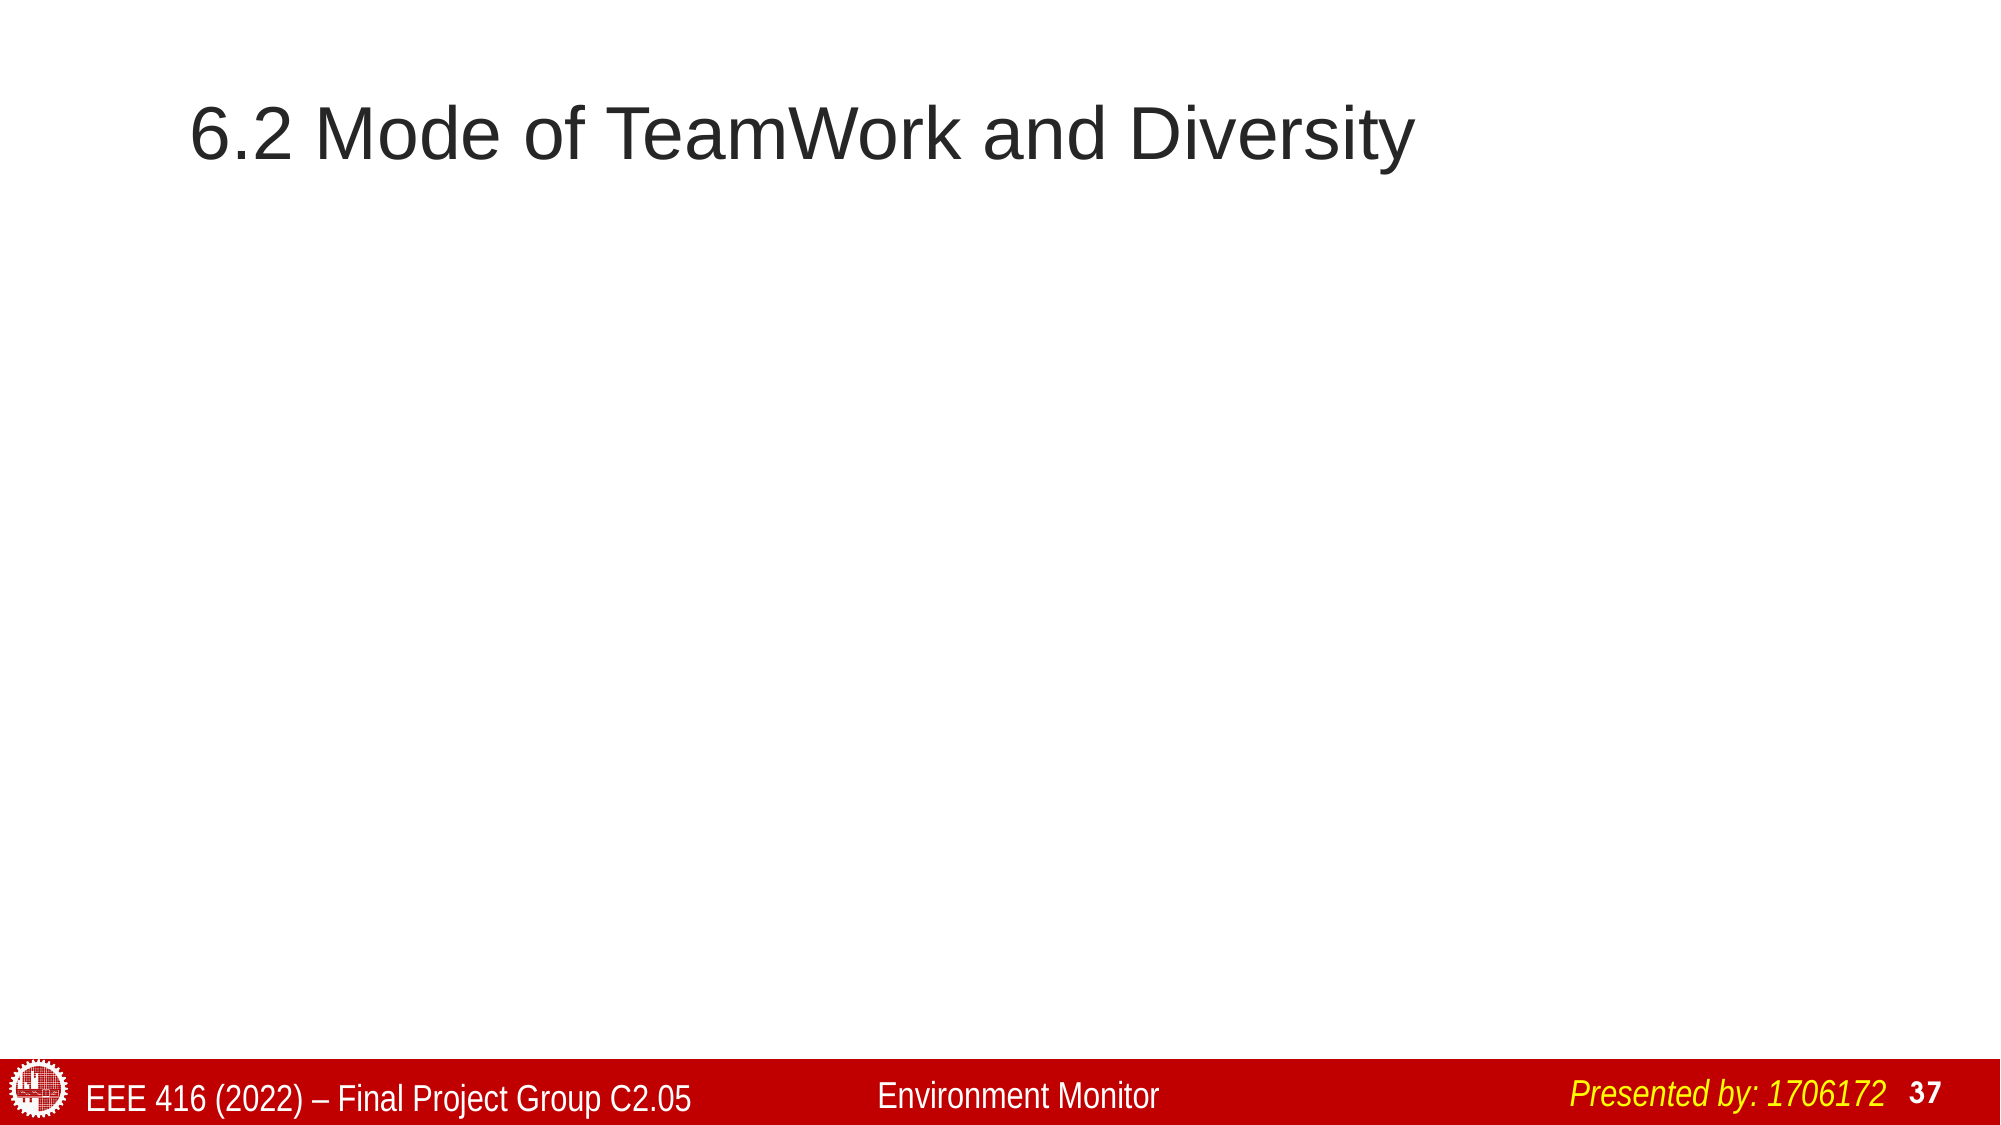

# 6.2 Mode of TeamWork and Diversity

Presented by: 1706172
Environment Monitor
EEE 416 (2022) – Final Project Group C2.05
37